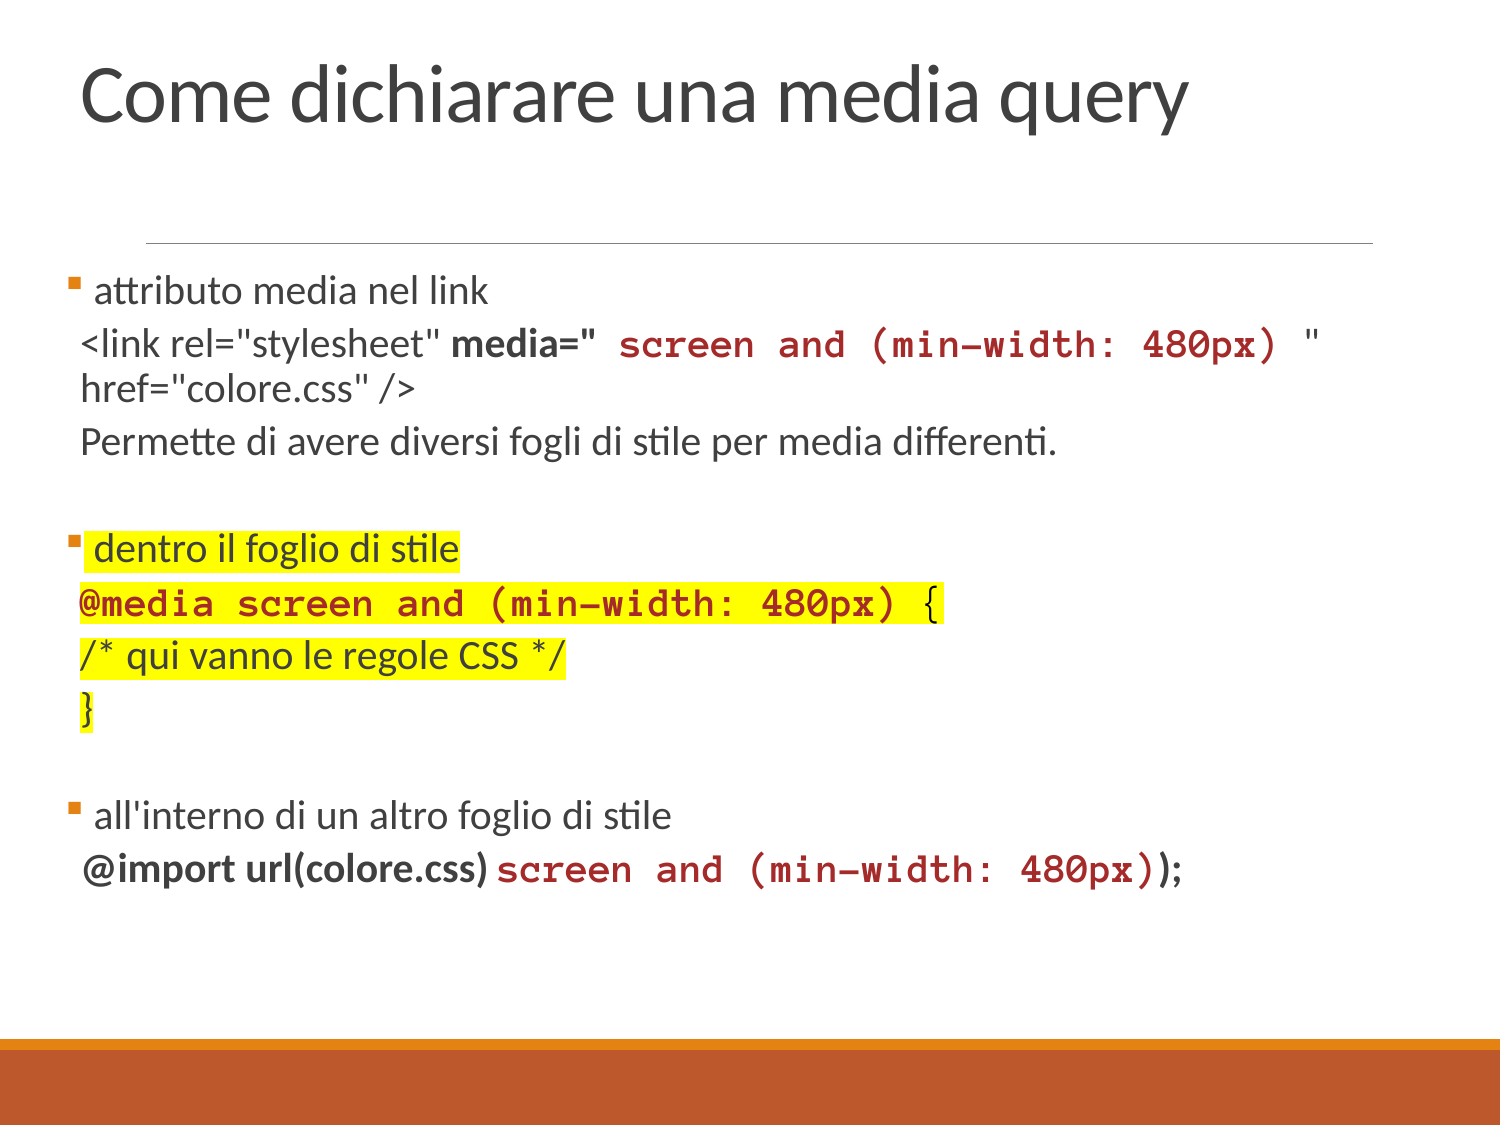

# Come dichiarare una media query
 attributo media nel link
<link rel="stylesheet" media=" screen and (min-width: 480px) " href="colore.css" />
Permette di avere diversi fogli di stile per media differenti.

 dentro il foglio di stile
@media screen and (min-width: 480px) {
/* qui vanno le regole CSS */
}

 all'interno di un altro foglio di stile
@import url(colore.css) screen and (min-width: 480px));